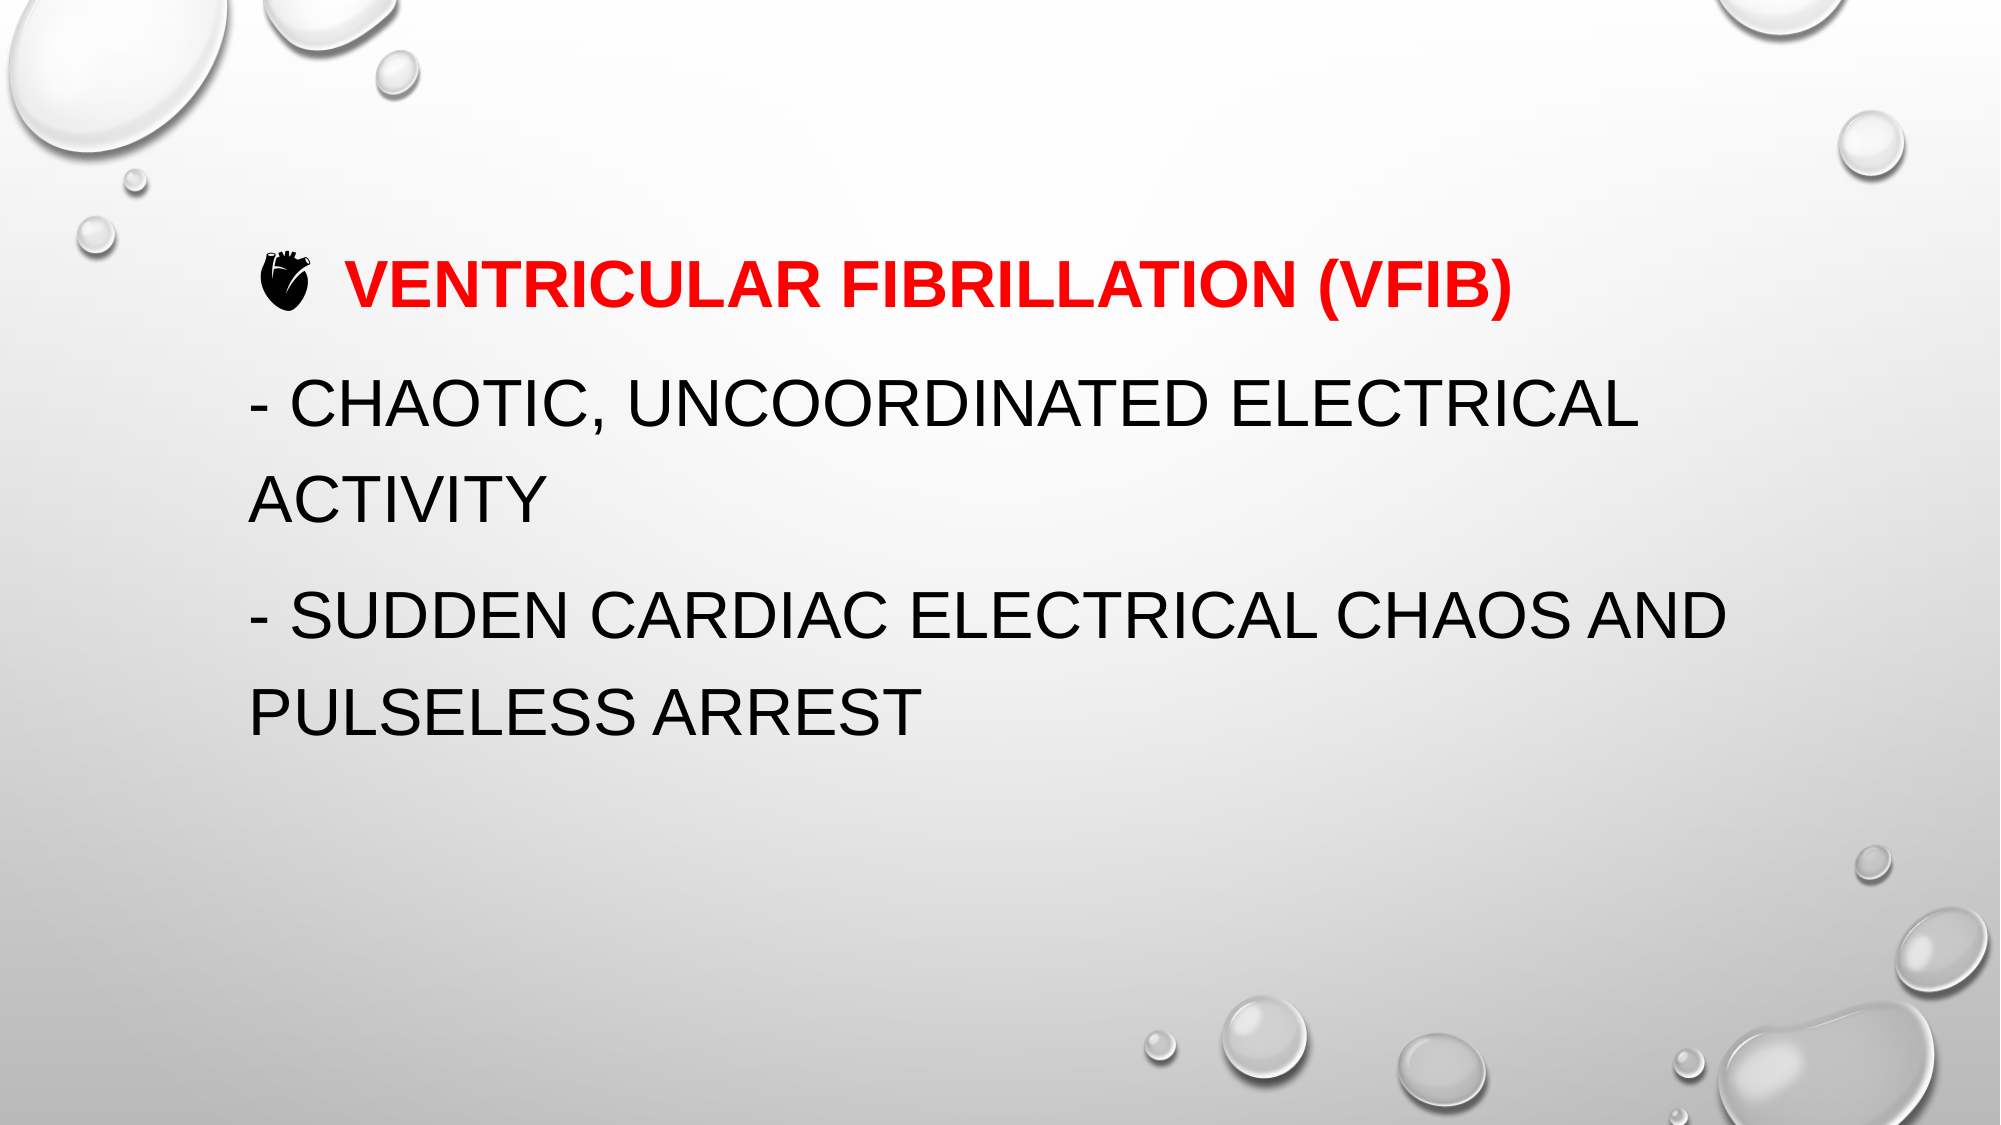

🫀 Ventricular Fibrillation (VFib)
- Chaotic, uncoordinated electrical 	activity
- Sudden cardiac electrical chaos and 	pulseless arrest